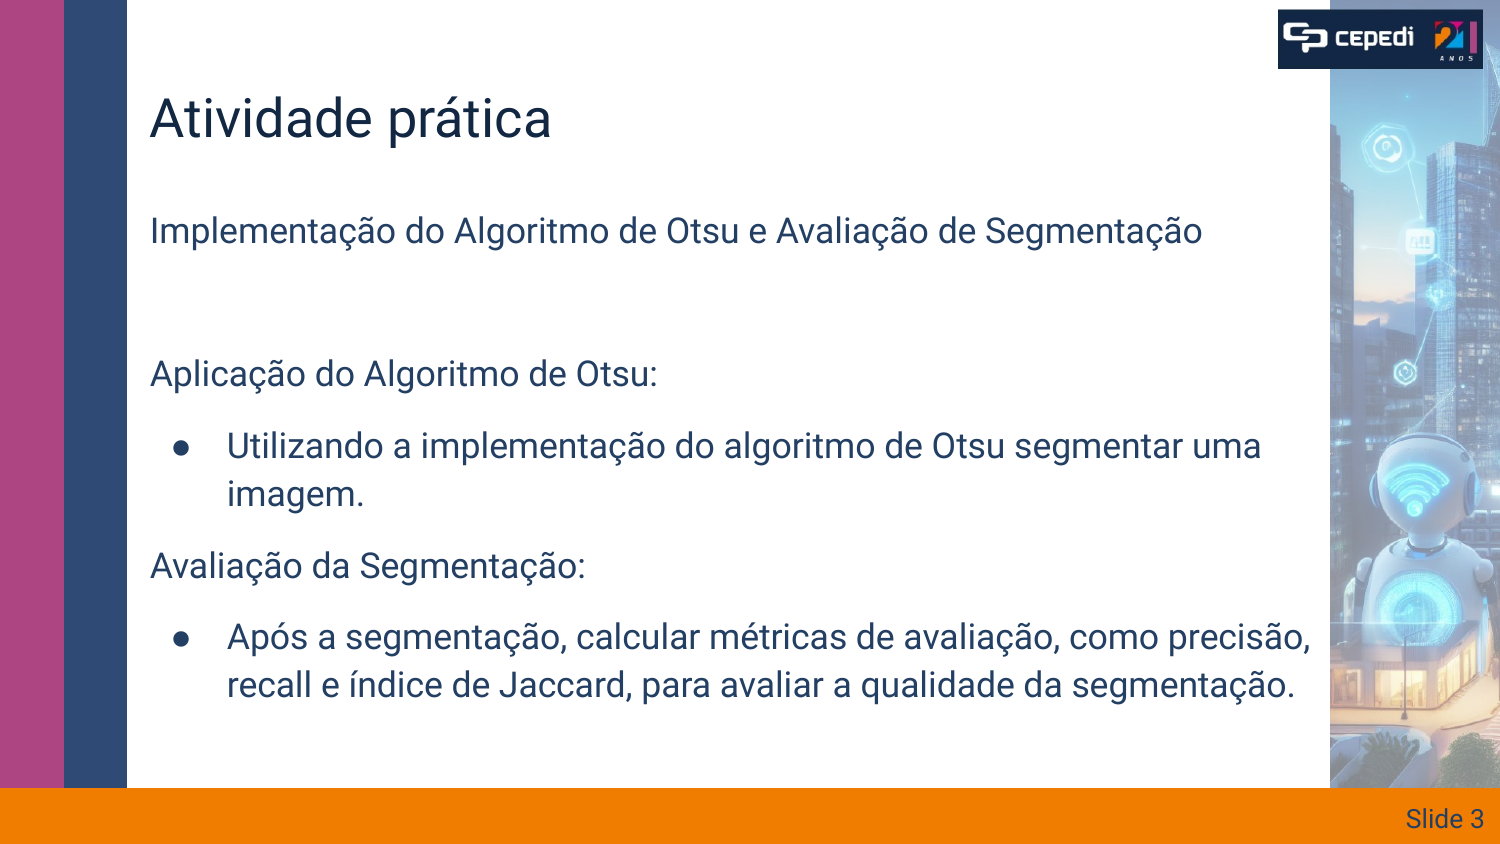

# Atividade prática
Implementação do Algoritmo de Otsu e Avaliação de Segmentação

Aplicação do Algoritmo de Otsu:
Utilizando a implementação do algoritmo de Otsu segmentar uma imagem.
Avaliação da Segmentação:
Após a segmentação, calcular métricas de avaliação, como precisão, recall e índice de Jaccard, para avaliar a qualidade da segmentação.

Slide 3